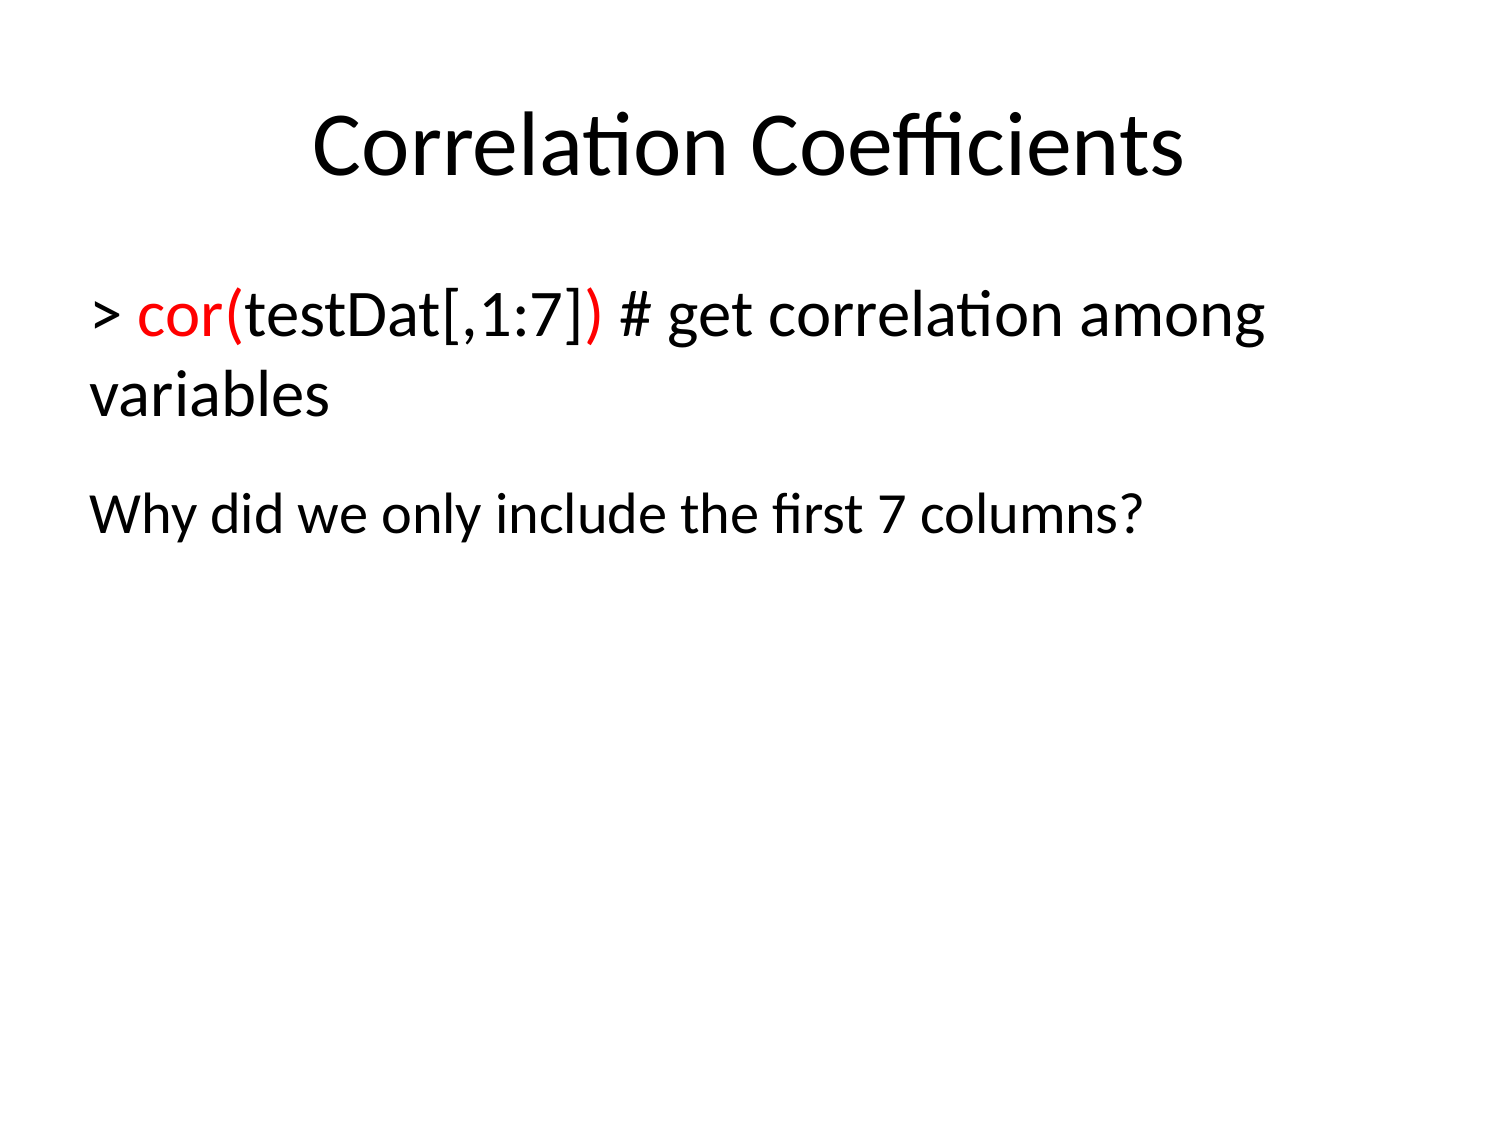

Correlation Coefficients
> cor(testDat[,1:7]) # get correlation among variables

Why did we only include the first 7 columns?